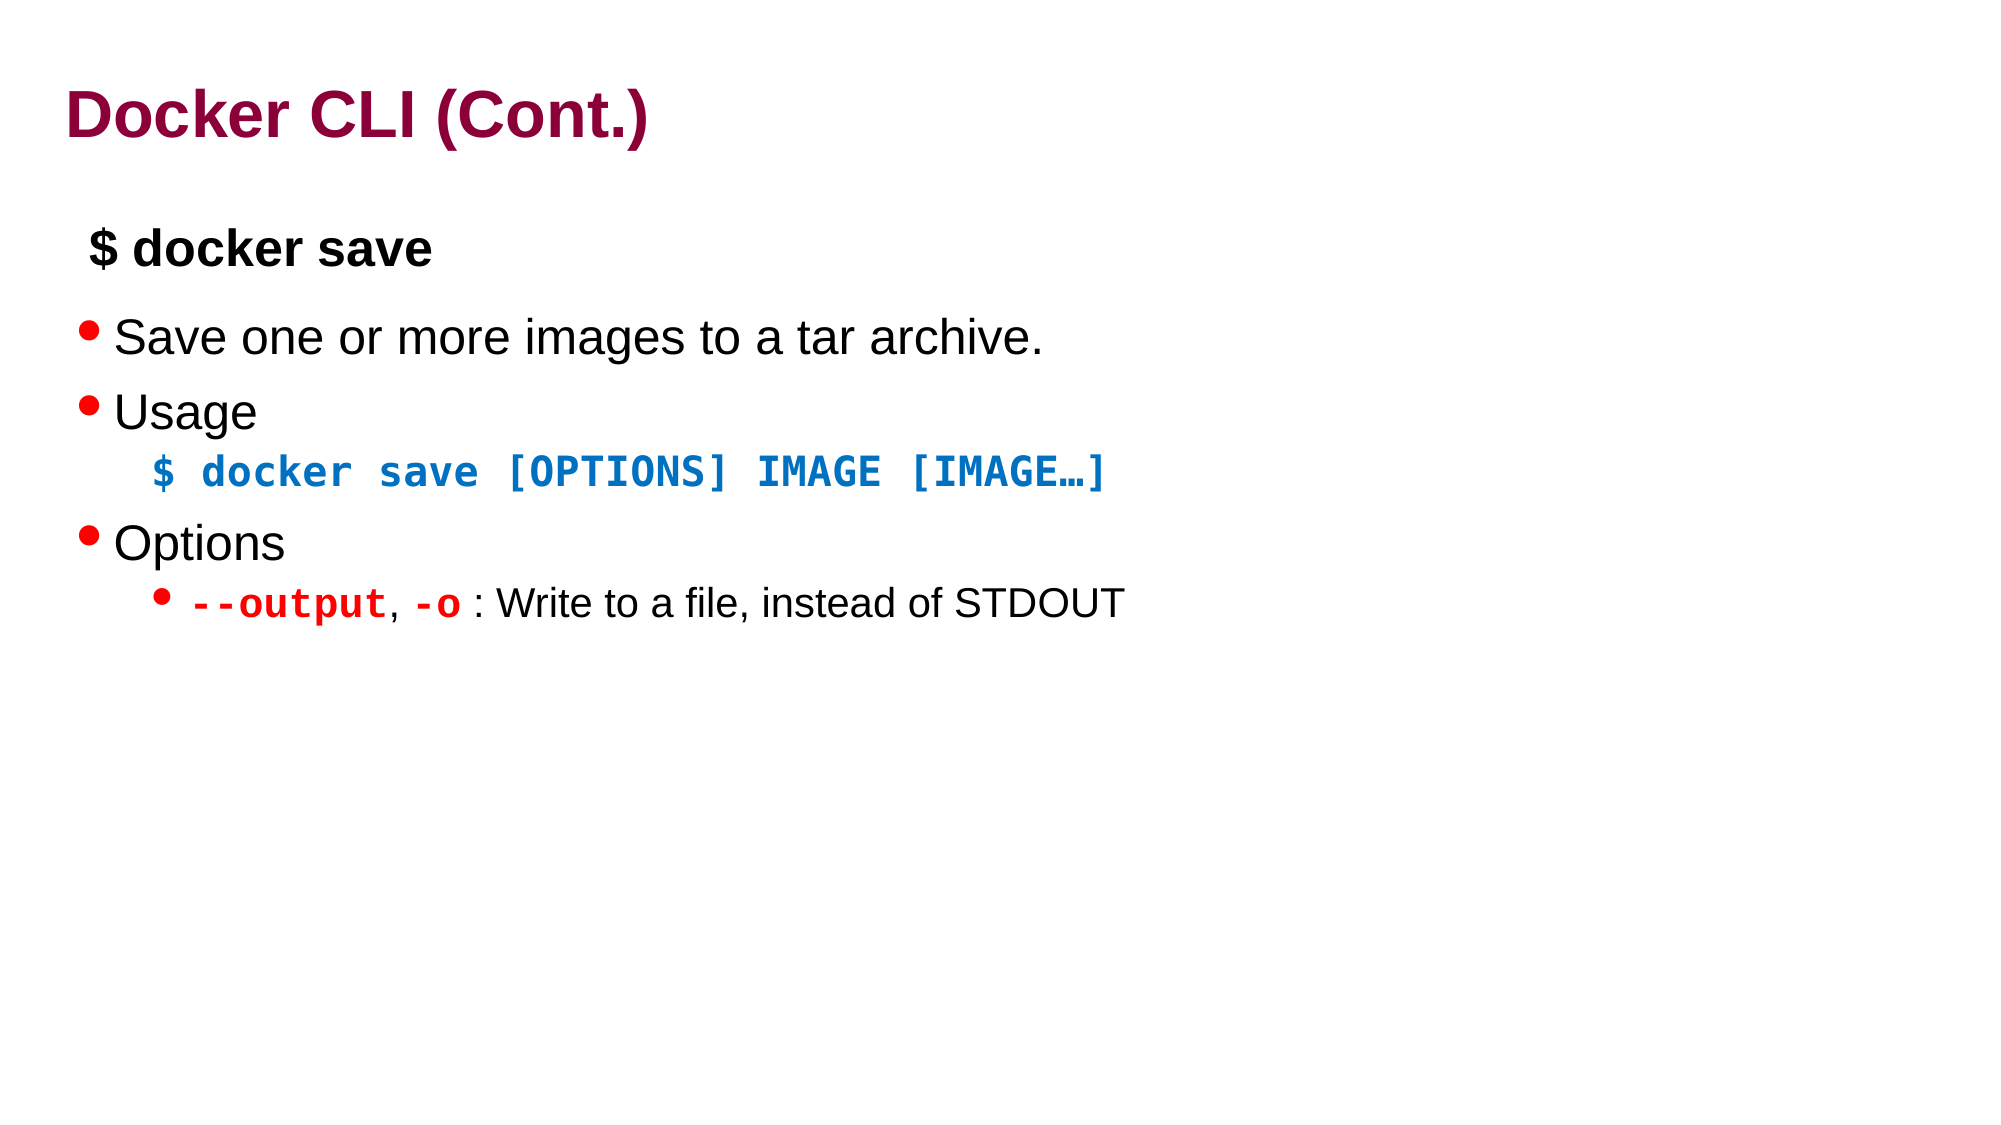

# Docker CLI (Cont.)
$ docker save
Save one or more images to a tar archive.
Usage
$ docker save [OPTIONS] IMAGE [IMAGE…]
Options
--output, -o : Write to a file, instead of STDOUT